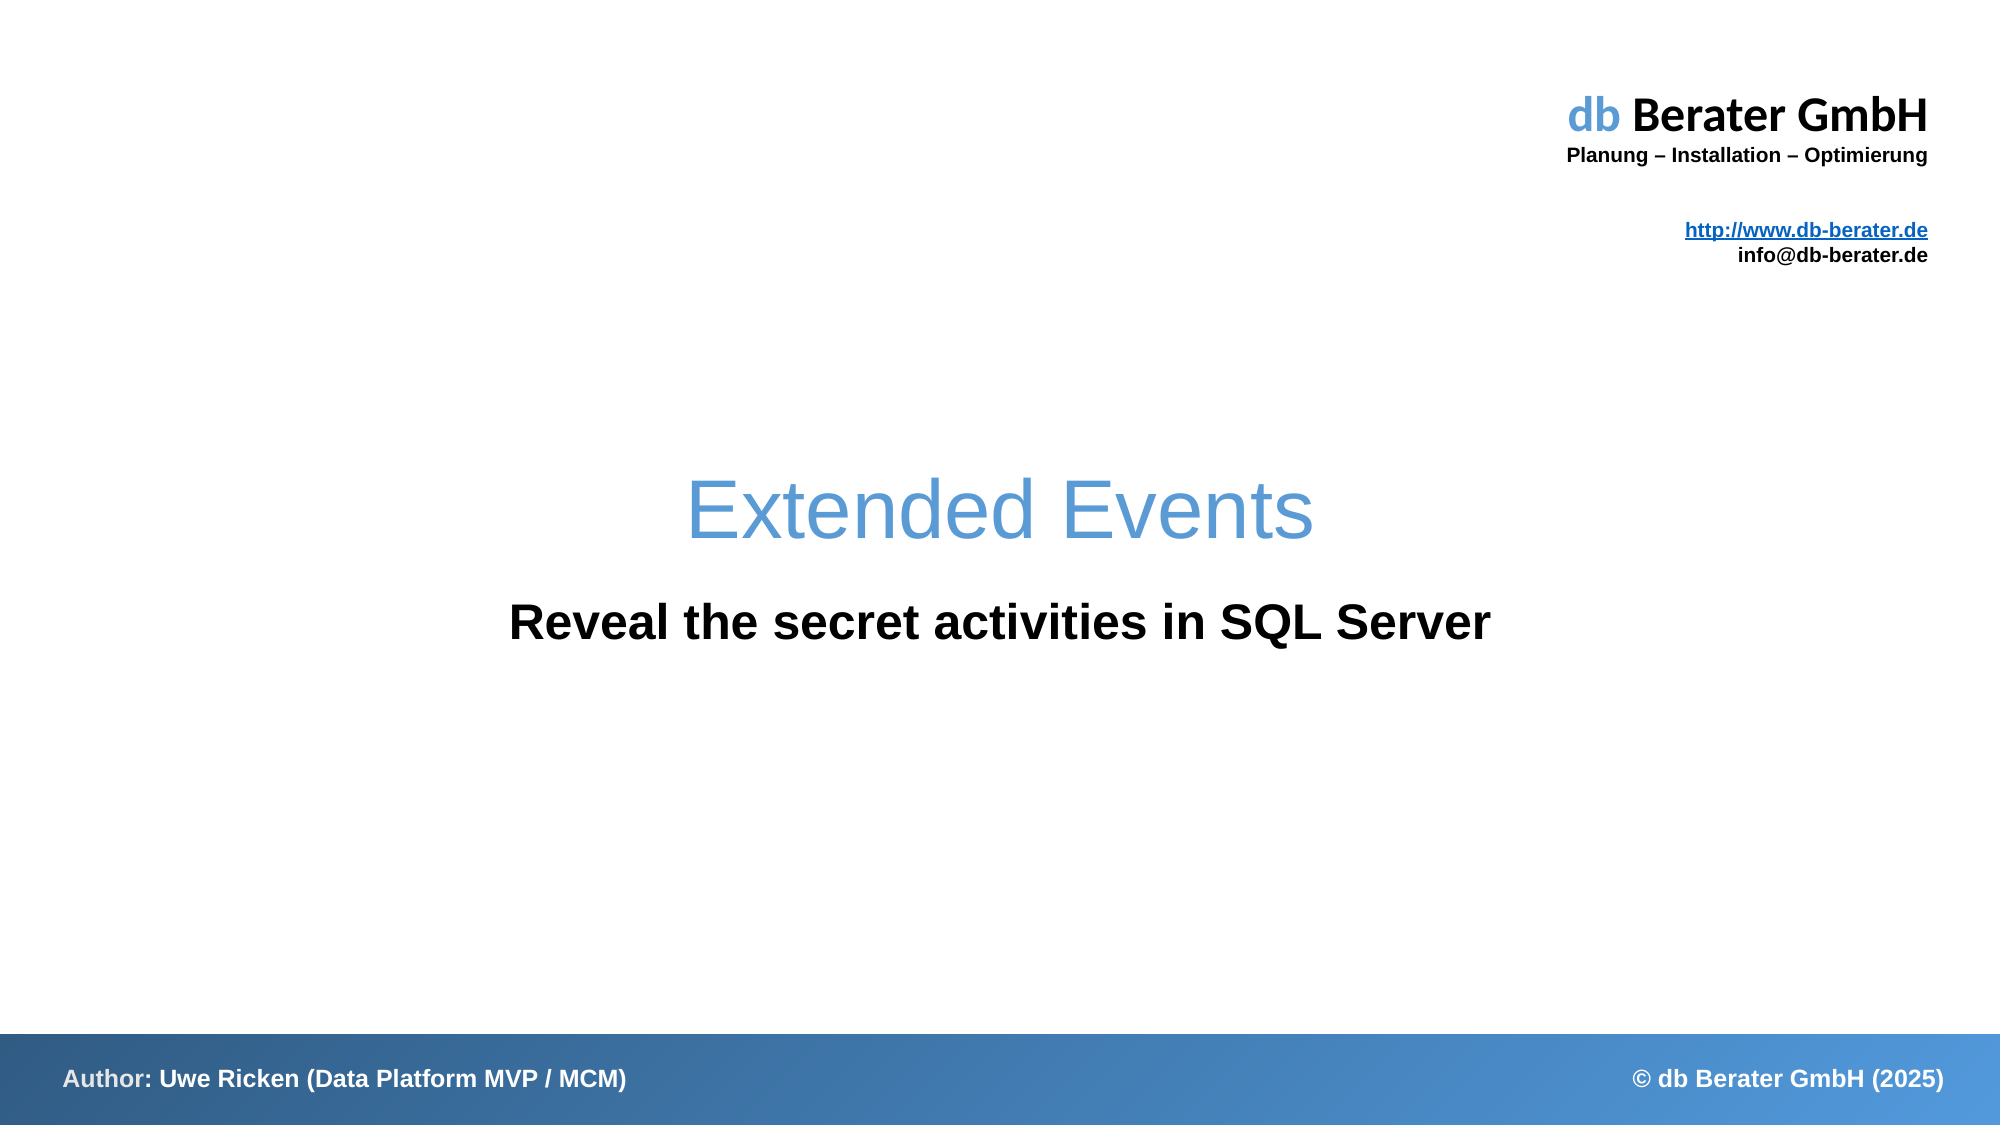

# Extended Events
Reveal the secret activities in SQL Server